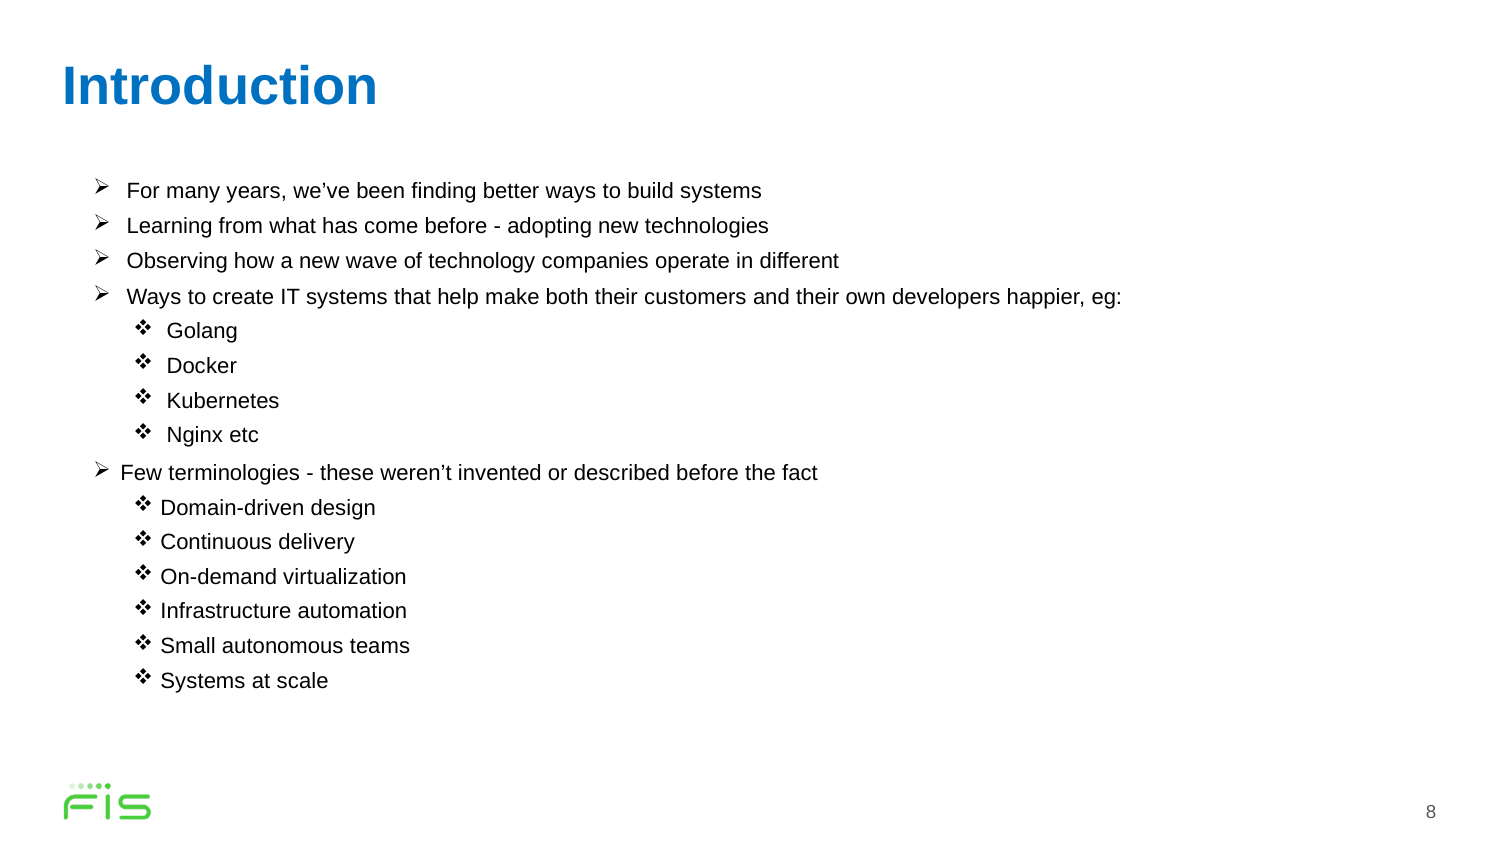

# Introduction

 For many years, we’ve been finding better ways to build systems
 Learning from what has come before - adopting new technologies
 Observing how a new wave of technology companies operate in different
 Ways to create IT systems that help make both their customers and their own developers happier, eg:
 Golang
 Docker
 Kubernetes
 Nginx etc
Few terminologies - these weren’t invented or described before the fact
Domain-driven design
Continuous delivery
On-demand virtualization
Infrastructure automation
Small autonomous teams
Systems at scale

8